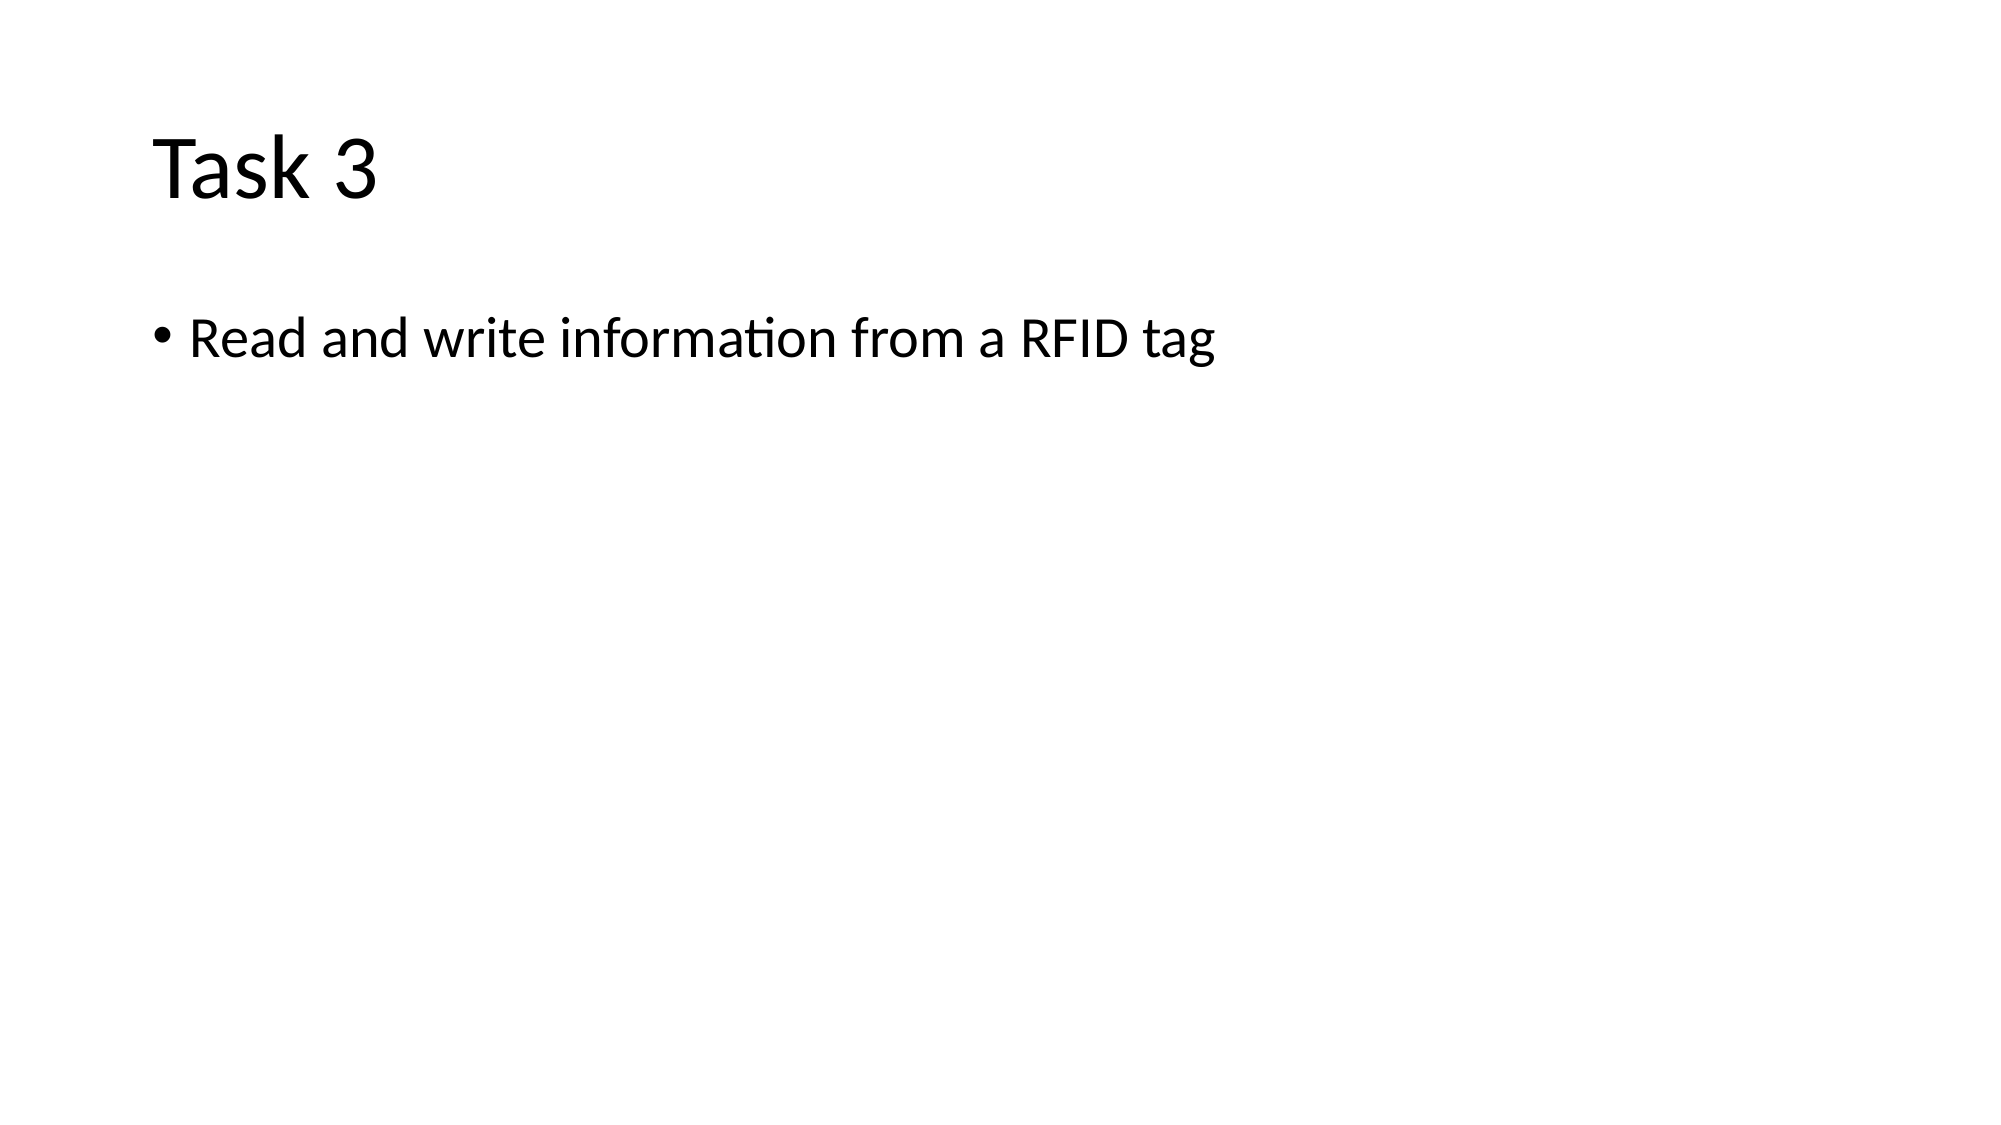

# Task 3
Read and write information from a RFID tag